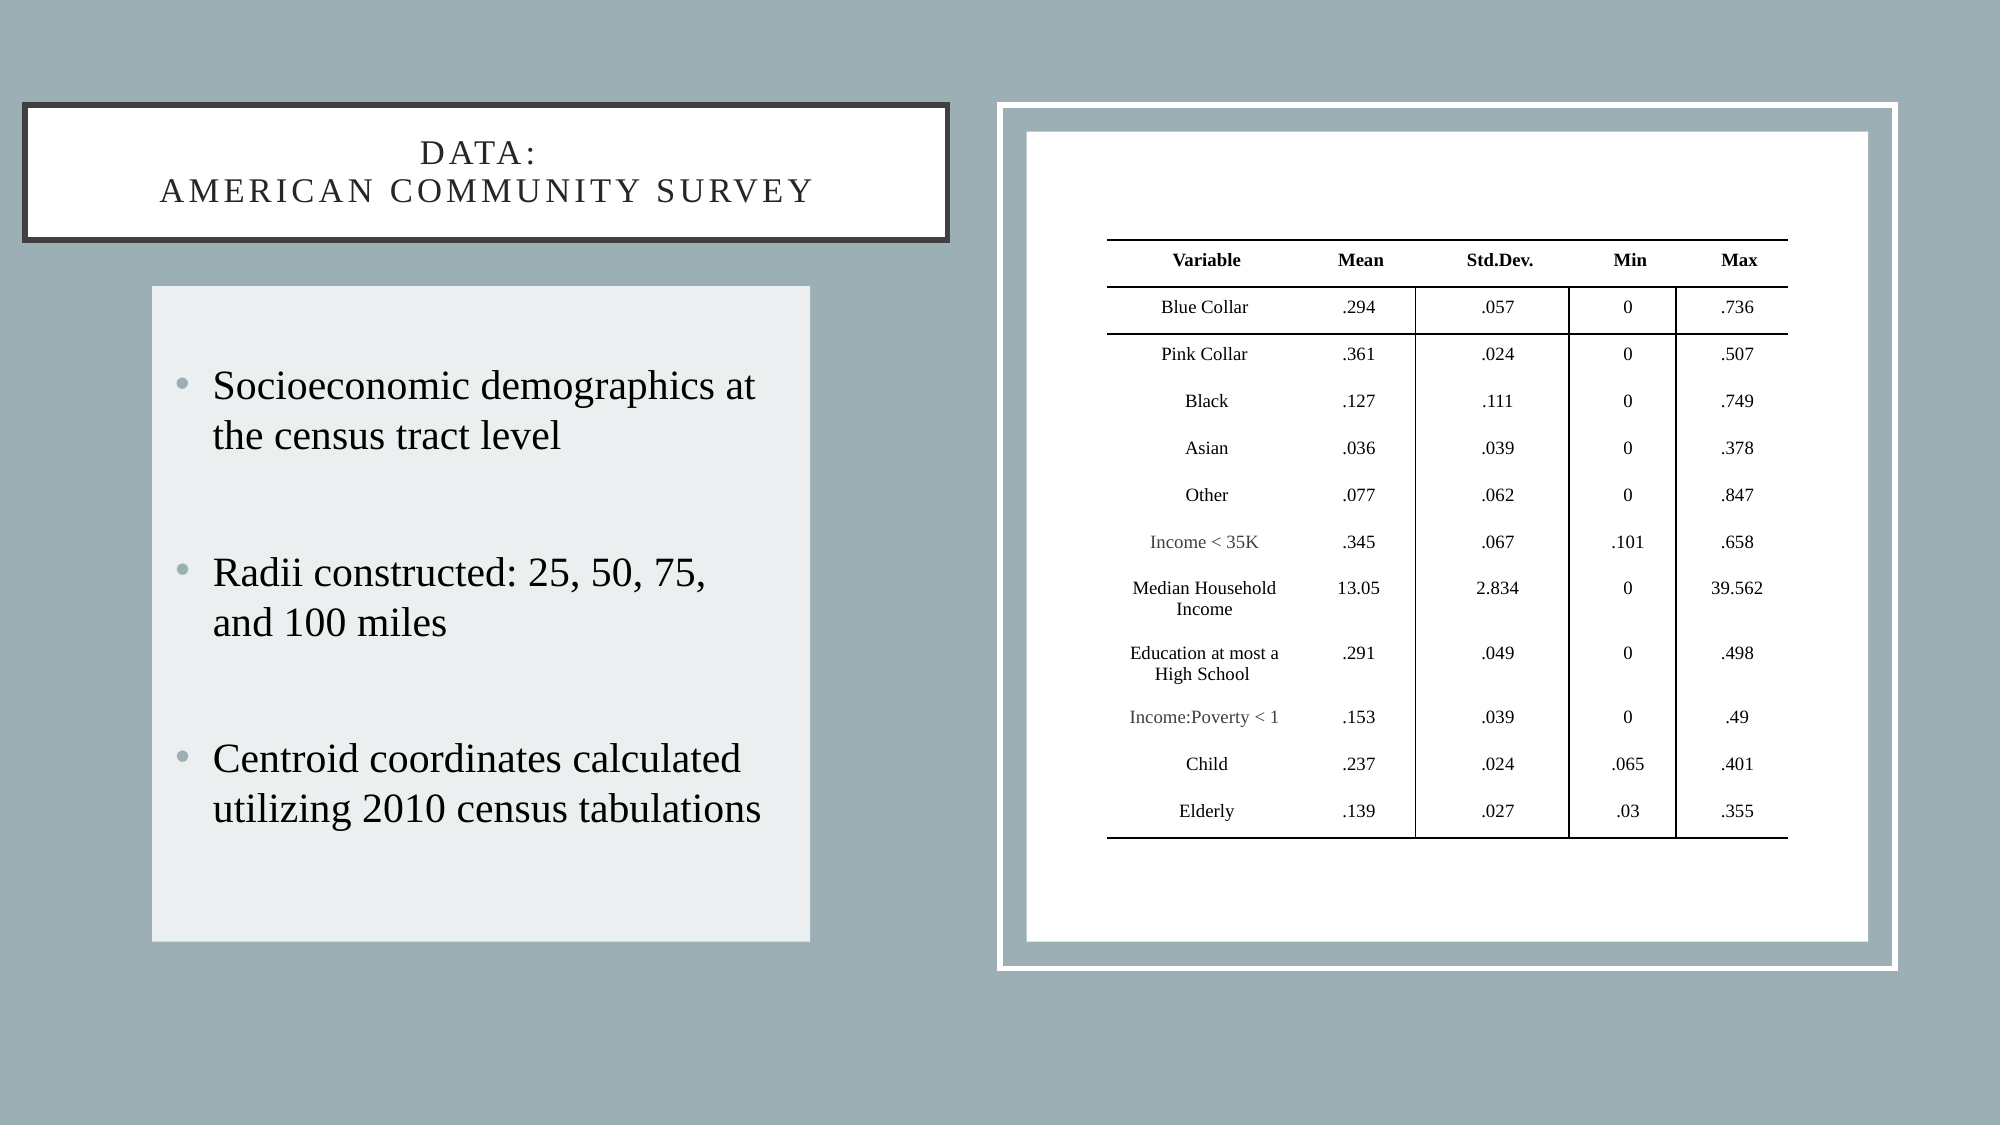

# Data: American Community Survey

| Variable | Mean | Std.Dev. | Min | Max |
| --- | --- | --- | --- | --- |
| Blue Collar | .294 | .057 | 0 | .736 |
| Pink Collar | .361 | .024 | 0 | .507 |
| Black | .127 | .111 | 0 | .749 |
| Asian | .036 | .039 | 0 | .378 |
| Other | .077 | .062 | 0 | .847 |
| Income < 35K | .345 | .067 | .101 | .658 |
| Median Household Income | 13.05 | 2.834 | 0 | 39.562 |
| Education at most a High School | .291 | .049 | 0 | .498 |
| Income:Poverty < 1 | .153 | .039 | 0 | .49 |
| Child | .237 | .024 | .065 | .401 |
| Elderly | .139 | .027 | .03 | .355 |
|  |  |  |  |  |

Socioeconomic demographics at the census tract level
Radii constructed: 25, 50, 75, and 100 miles
Centroid coordinates calculated utilizing 2010 census tabulations